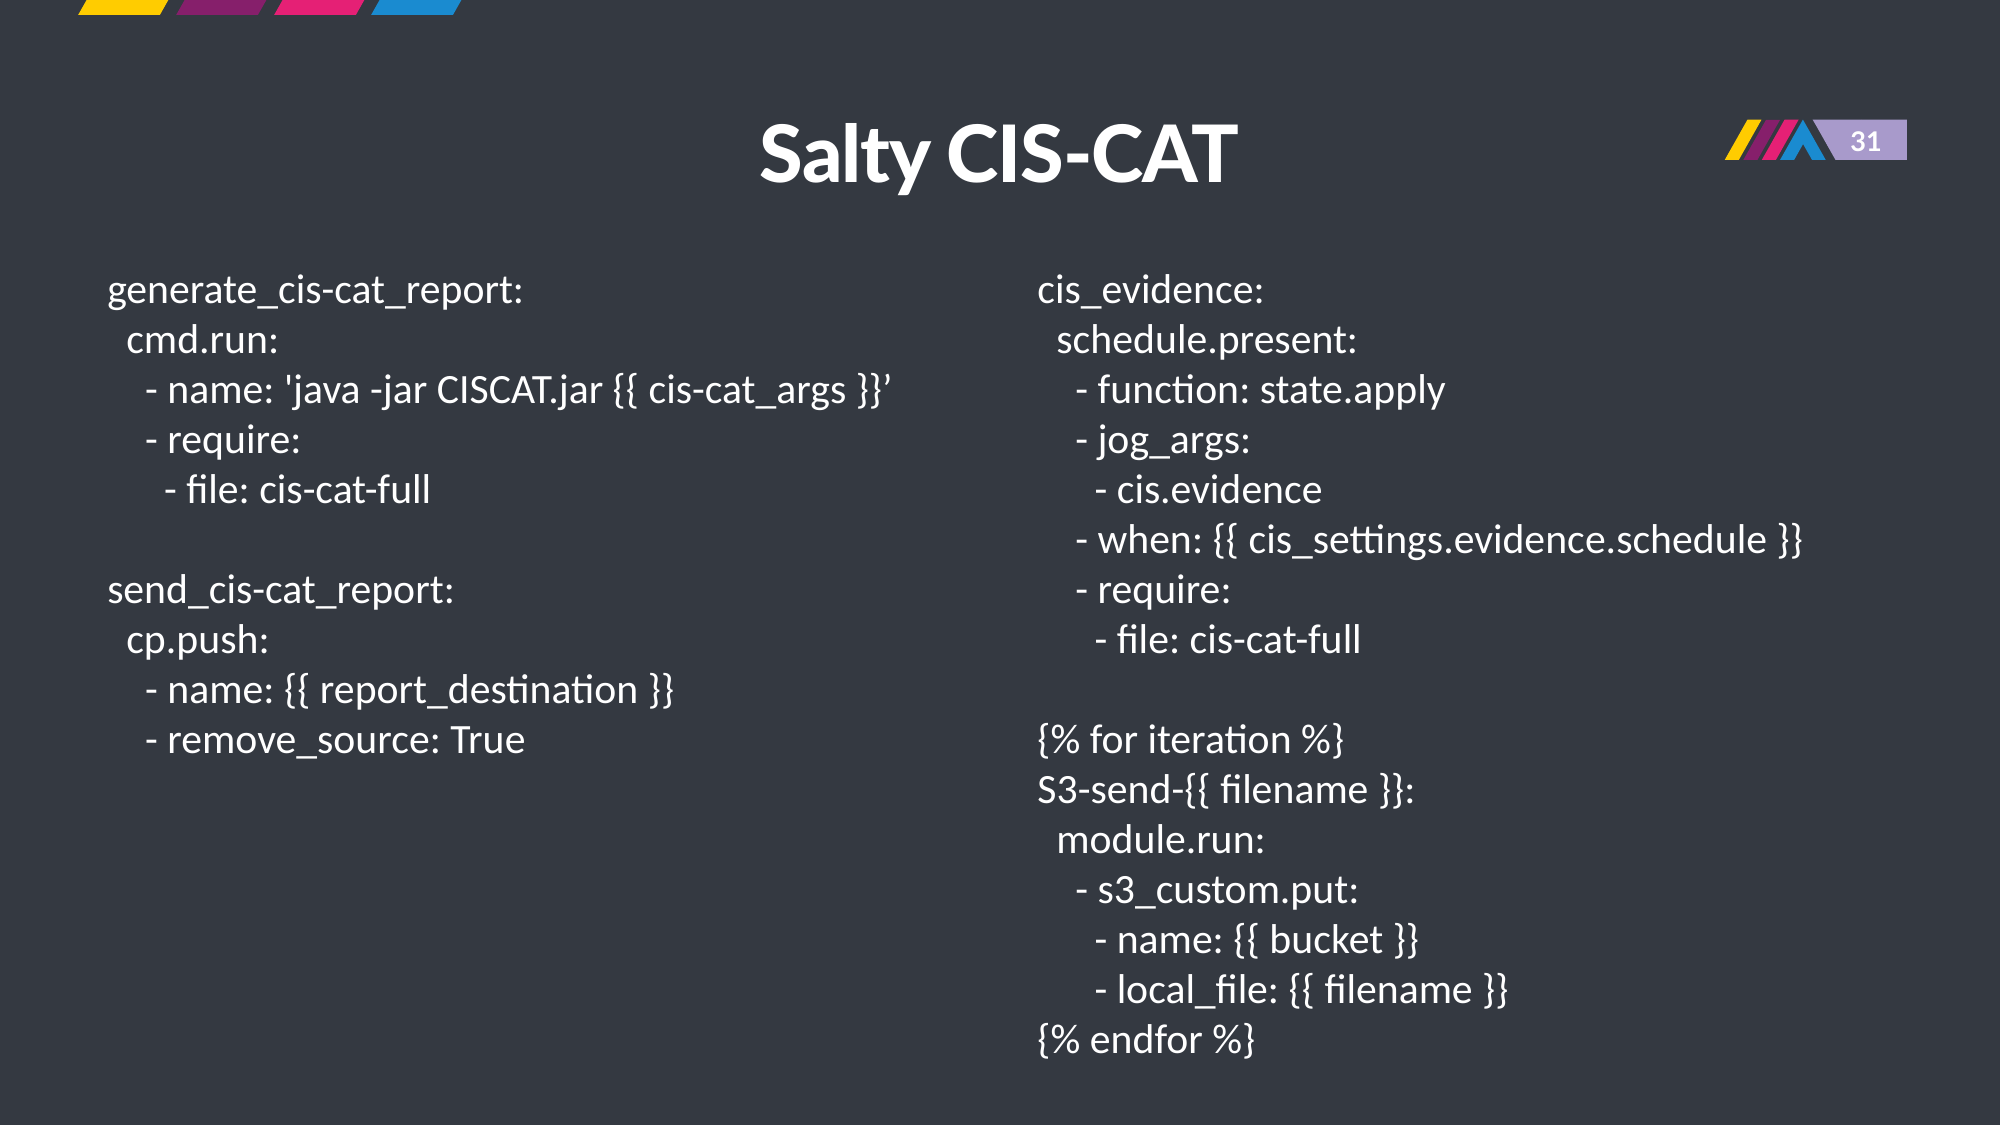

# Salty CIS-CAT
generate_cis-cat_report:
  cmd.run:
    - name: 'java -jar CISCAT.jar {{ cis-cat_args }}’
    - require:
      - file: cis-cat-full

send_cis-cat_report:
  cp.push:
    - name: {{ report_destination }}
    - remove_source: True
cis_evidence:
  schedule.present:
    - function: state.apply
    - jog_args:
      - cis.evidence
    - when: {{ cis_settings.evidence.schedule }}
    - require:
      - file: cis-cat-full

{% for iteration %}
S3-send-{{ filename }}:
  module.run:
    - s3_custom.put:
      - name: {{ bucket }}
      - local_file: {{ filename }}
{% endfor %}